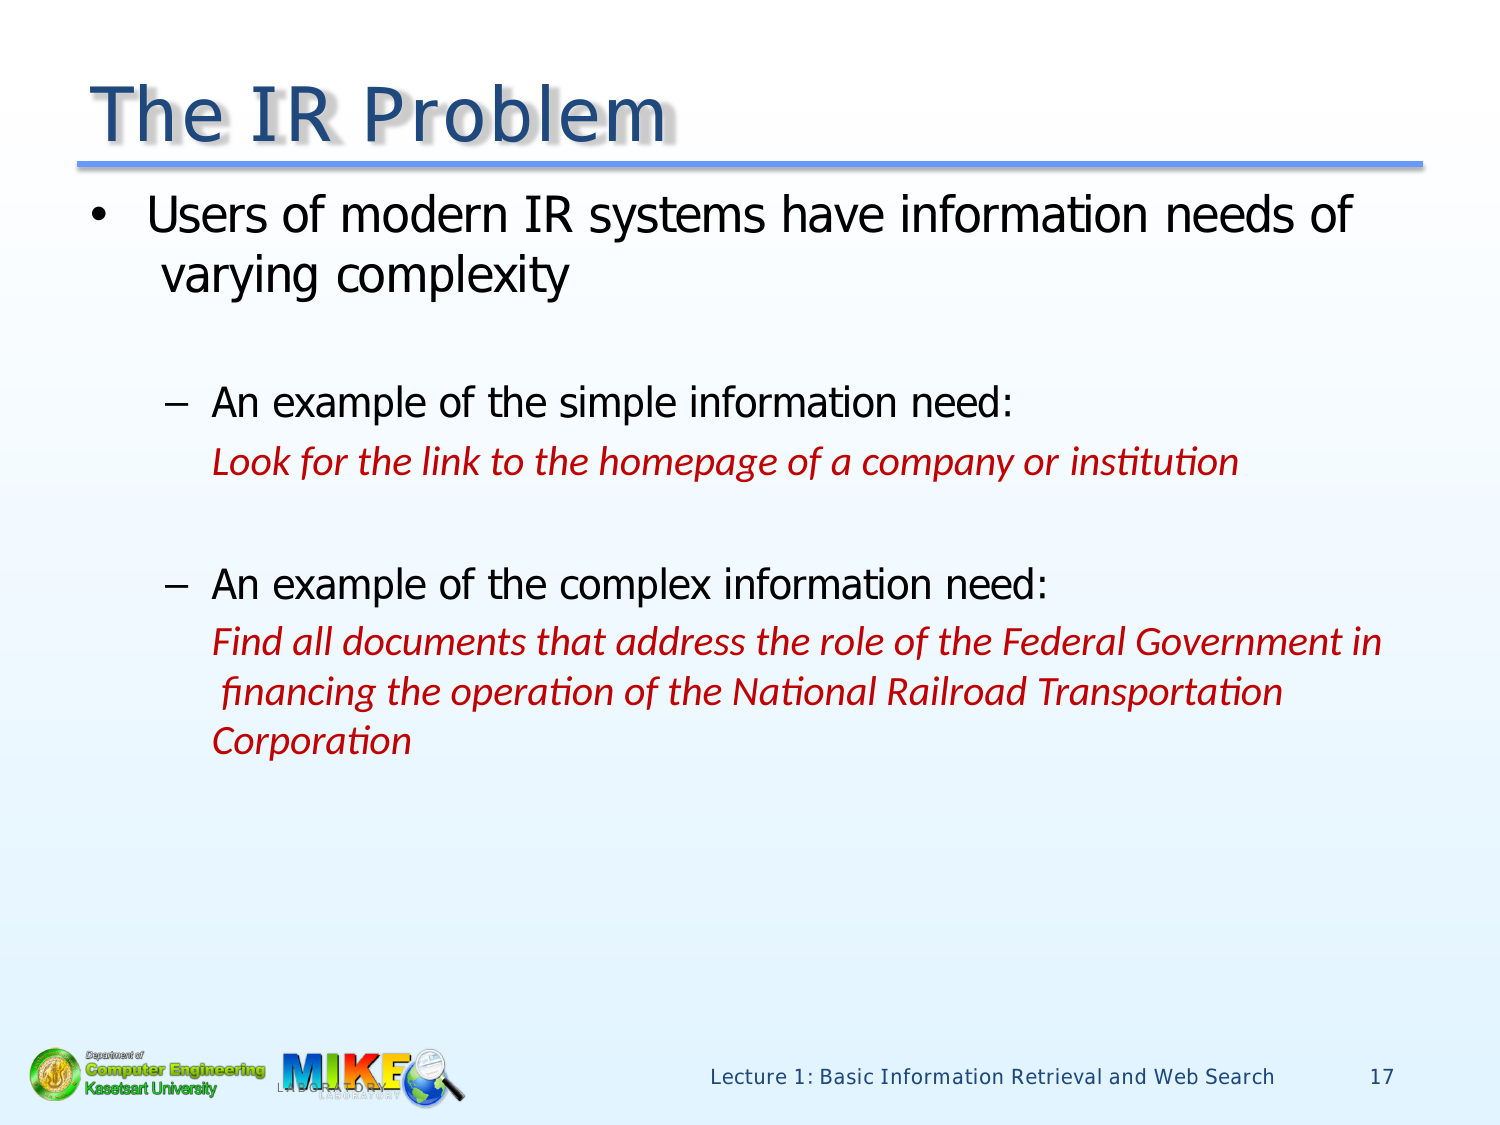

# The IR Problem
Users of modern IR systems have information needs of  varying complexity

An example of the simple information need:
Look for the link to the homepage of a company or institution

An example of the complex information need:
Find all documents that address the role of the Federal Government in  financing the operation of the National Railroad Transportation  Corporation
Lecture 1: Basic Information Retrieval and Web Search
17